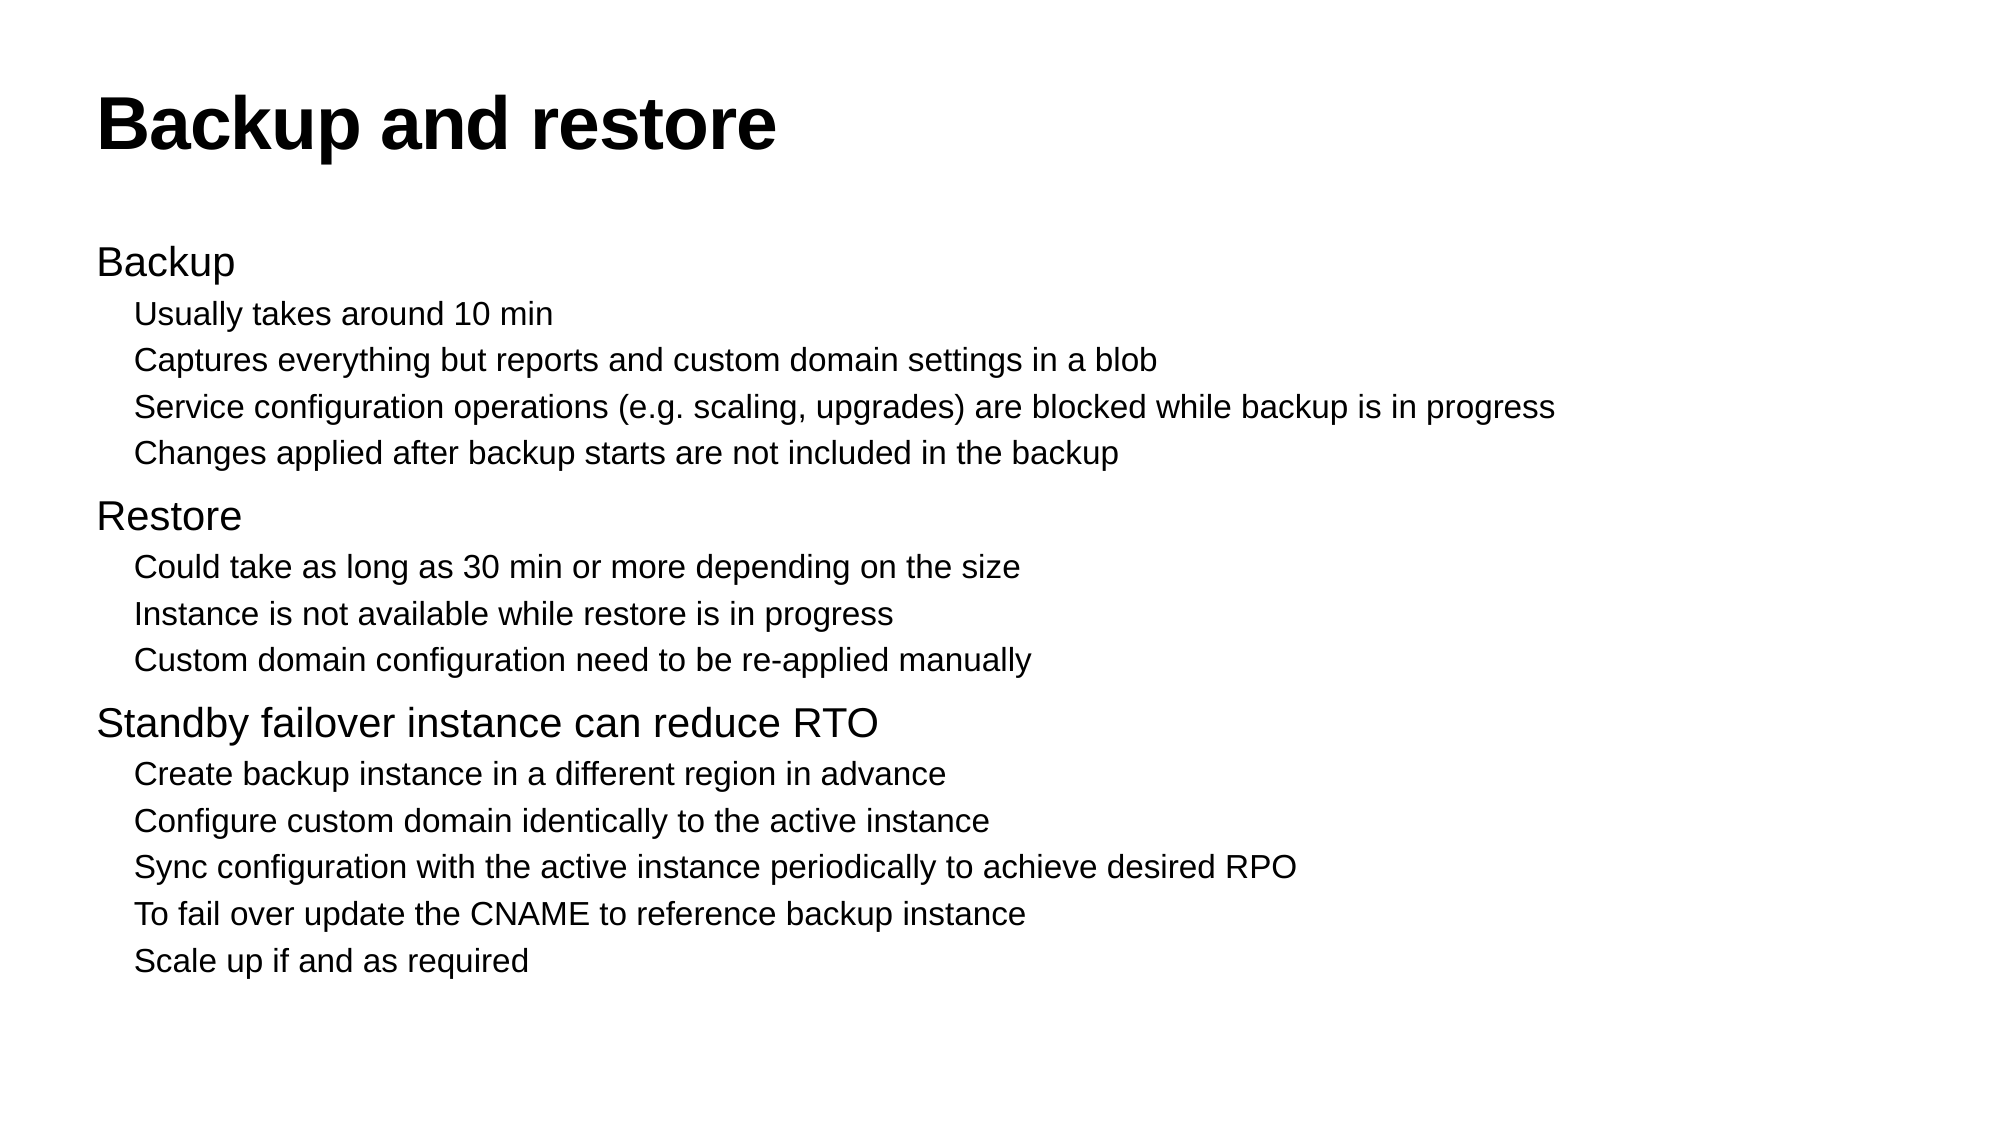

# Backup and restore
Backup
Usually takes around 10 min
Captures everything but reports and custom domain settings in a blob
Service configuration operations (e.g. scaling, upgrades) are blocked while backup is in progress
Changes applied after backup starts are not included in the backup

Restore
Could take as long as 30 min or more depending on the size
Instance is not available while restore is in progress
Custom domain configuration need to be re-applied manually

Standby failover instance can reduce RTO
Create backup instance in a different region in advance
Configure custom domain identically to the active instance
Sync configuration with the active instance periodically to achieve desired RPO
To fail over update the CNAME to reference backup instance
Scale up if and as required